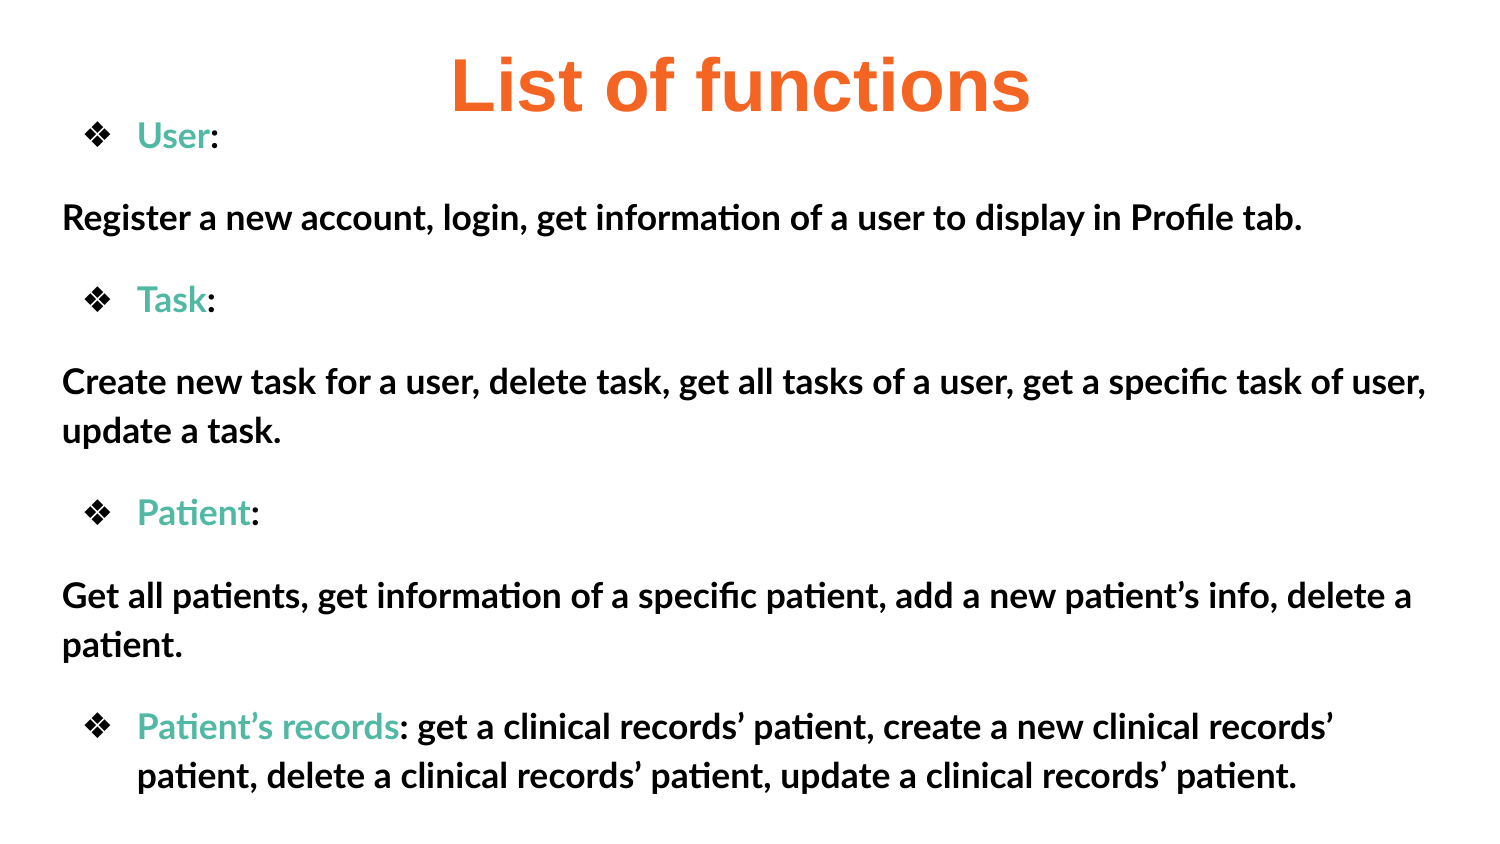

List of functions

User:
Register a new account, login, get information of a user to display in Profile tab.
Task:
Create new task for a user, delete task, get all tasks of a user, get a specific task of user, update a task.
Patient:
Get all patients, get information of a specific patient, add a new patient’s info, delete a patient.
Patient’s records: get a clinical records’ patient, create a new clinical records’ patient, delete a clinical records’ patient, update a clinical records’ patient.